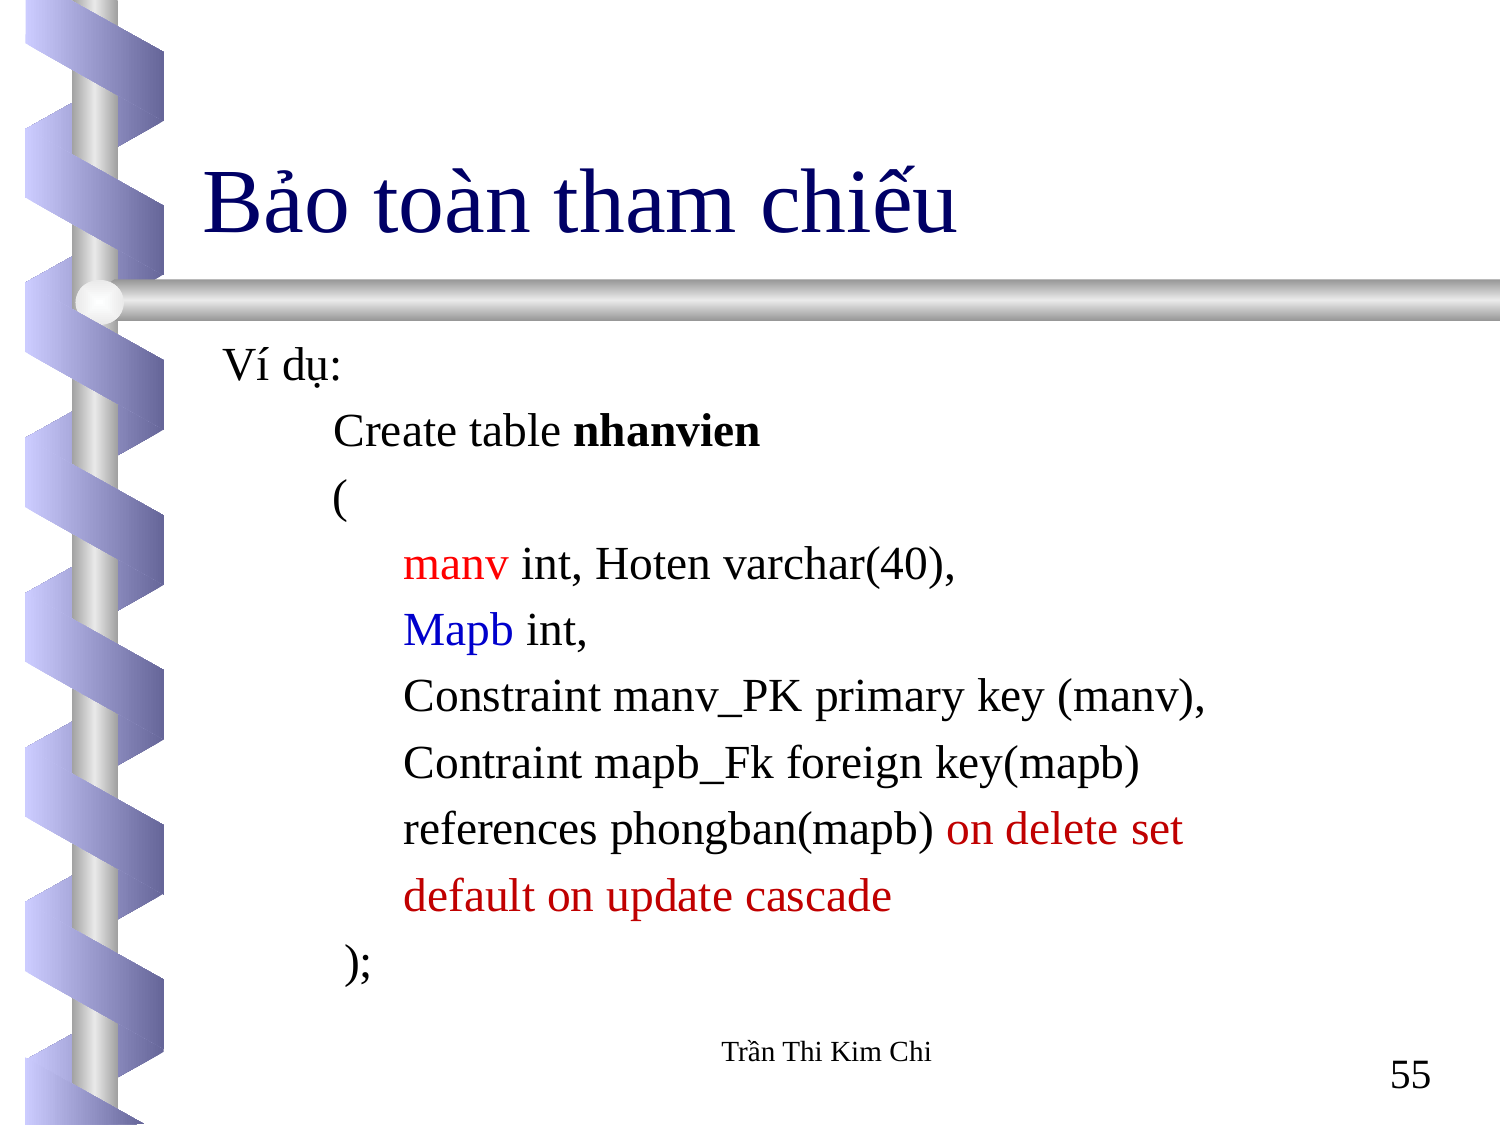

# Bảo toàn tham chiếu
Ví dụ:
	Create table nhanvien
(
manv int, Hoten varchar(40),
Mapb int,
Constraint manv_PK primary key (manv),
Contraint mapb_Fk foreign key(mapb)
references phongban(mapb) on delete set
default on update cascade
	 );

Trần Thi Kim Chi